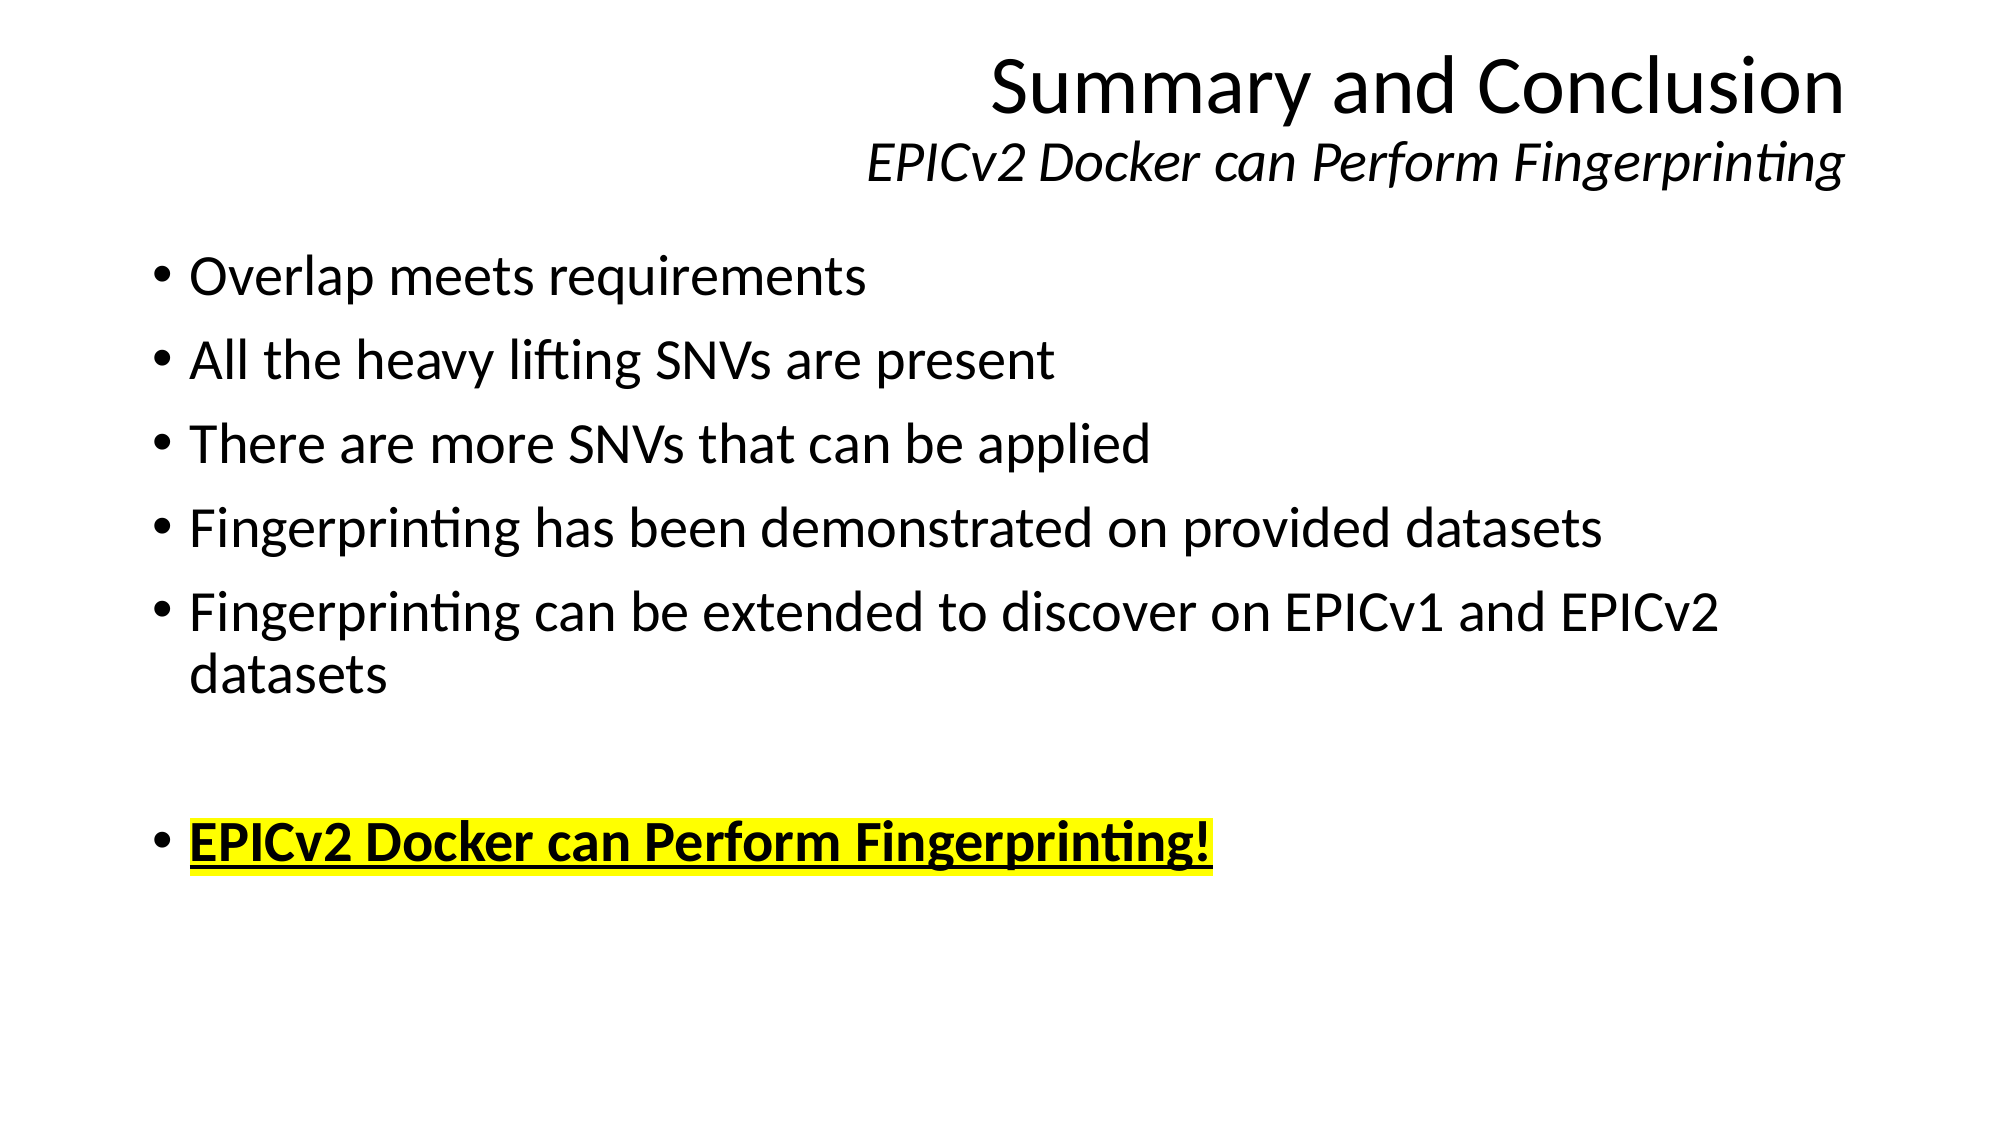

Summary and Conclusion
EPICv2 Docker can Perform Fingerprinting
Overlap meets requirements
All the heavy lifting SNVs are present
There are more SNVs that can be applied
Fingerprinting has been demonstrated on provided datasets
Fingerprinting can be extended to discover on EPICv1 and EPICv2 datasets

EPICv2 Docker can Perform Fingerprinting!